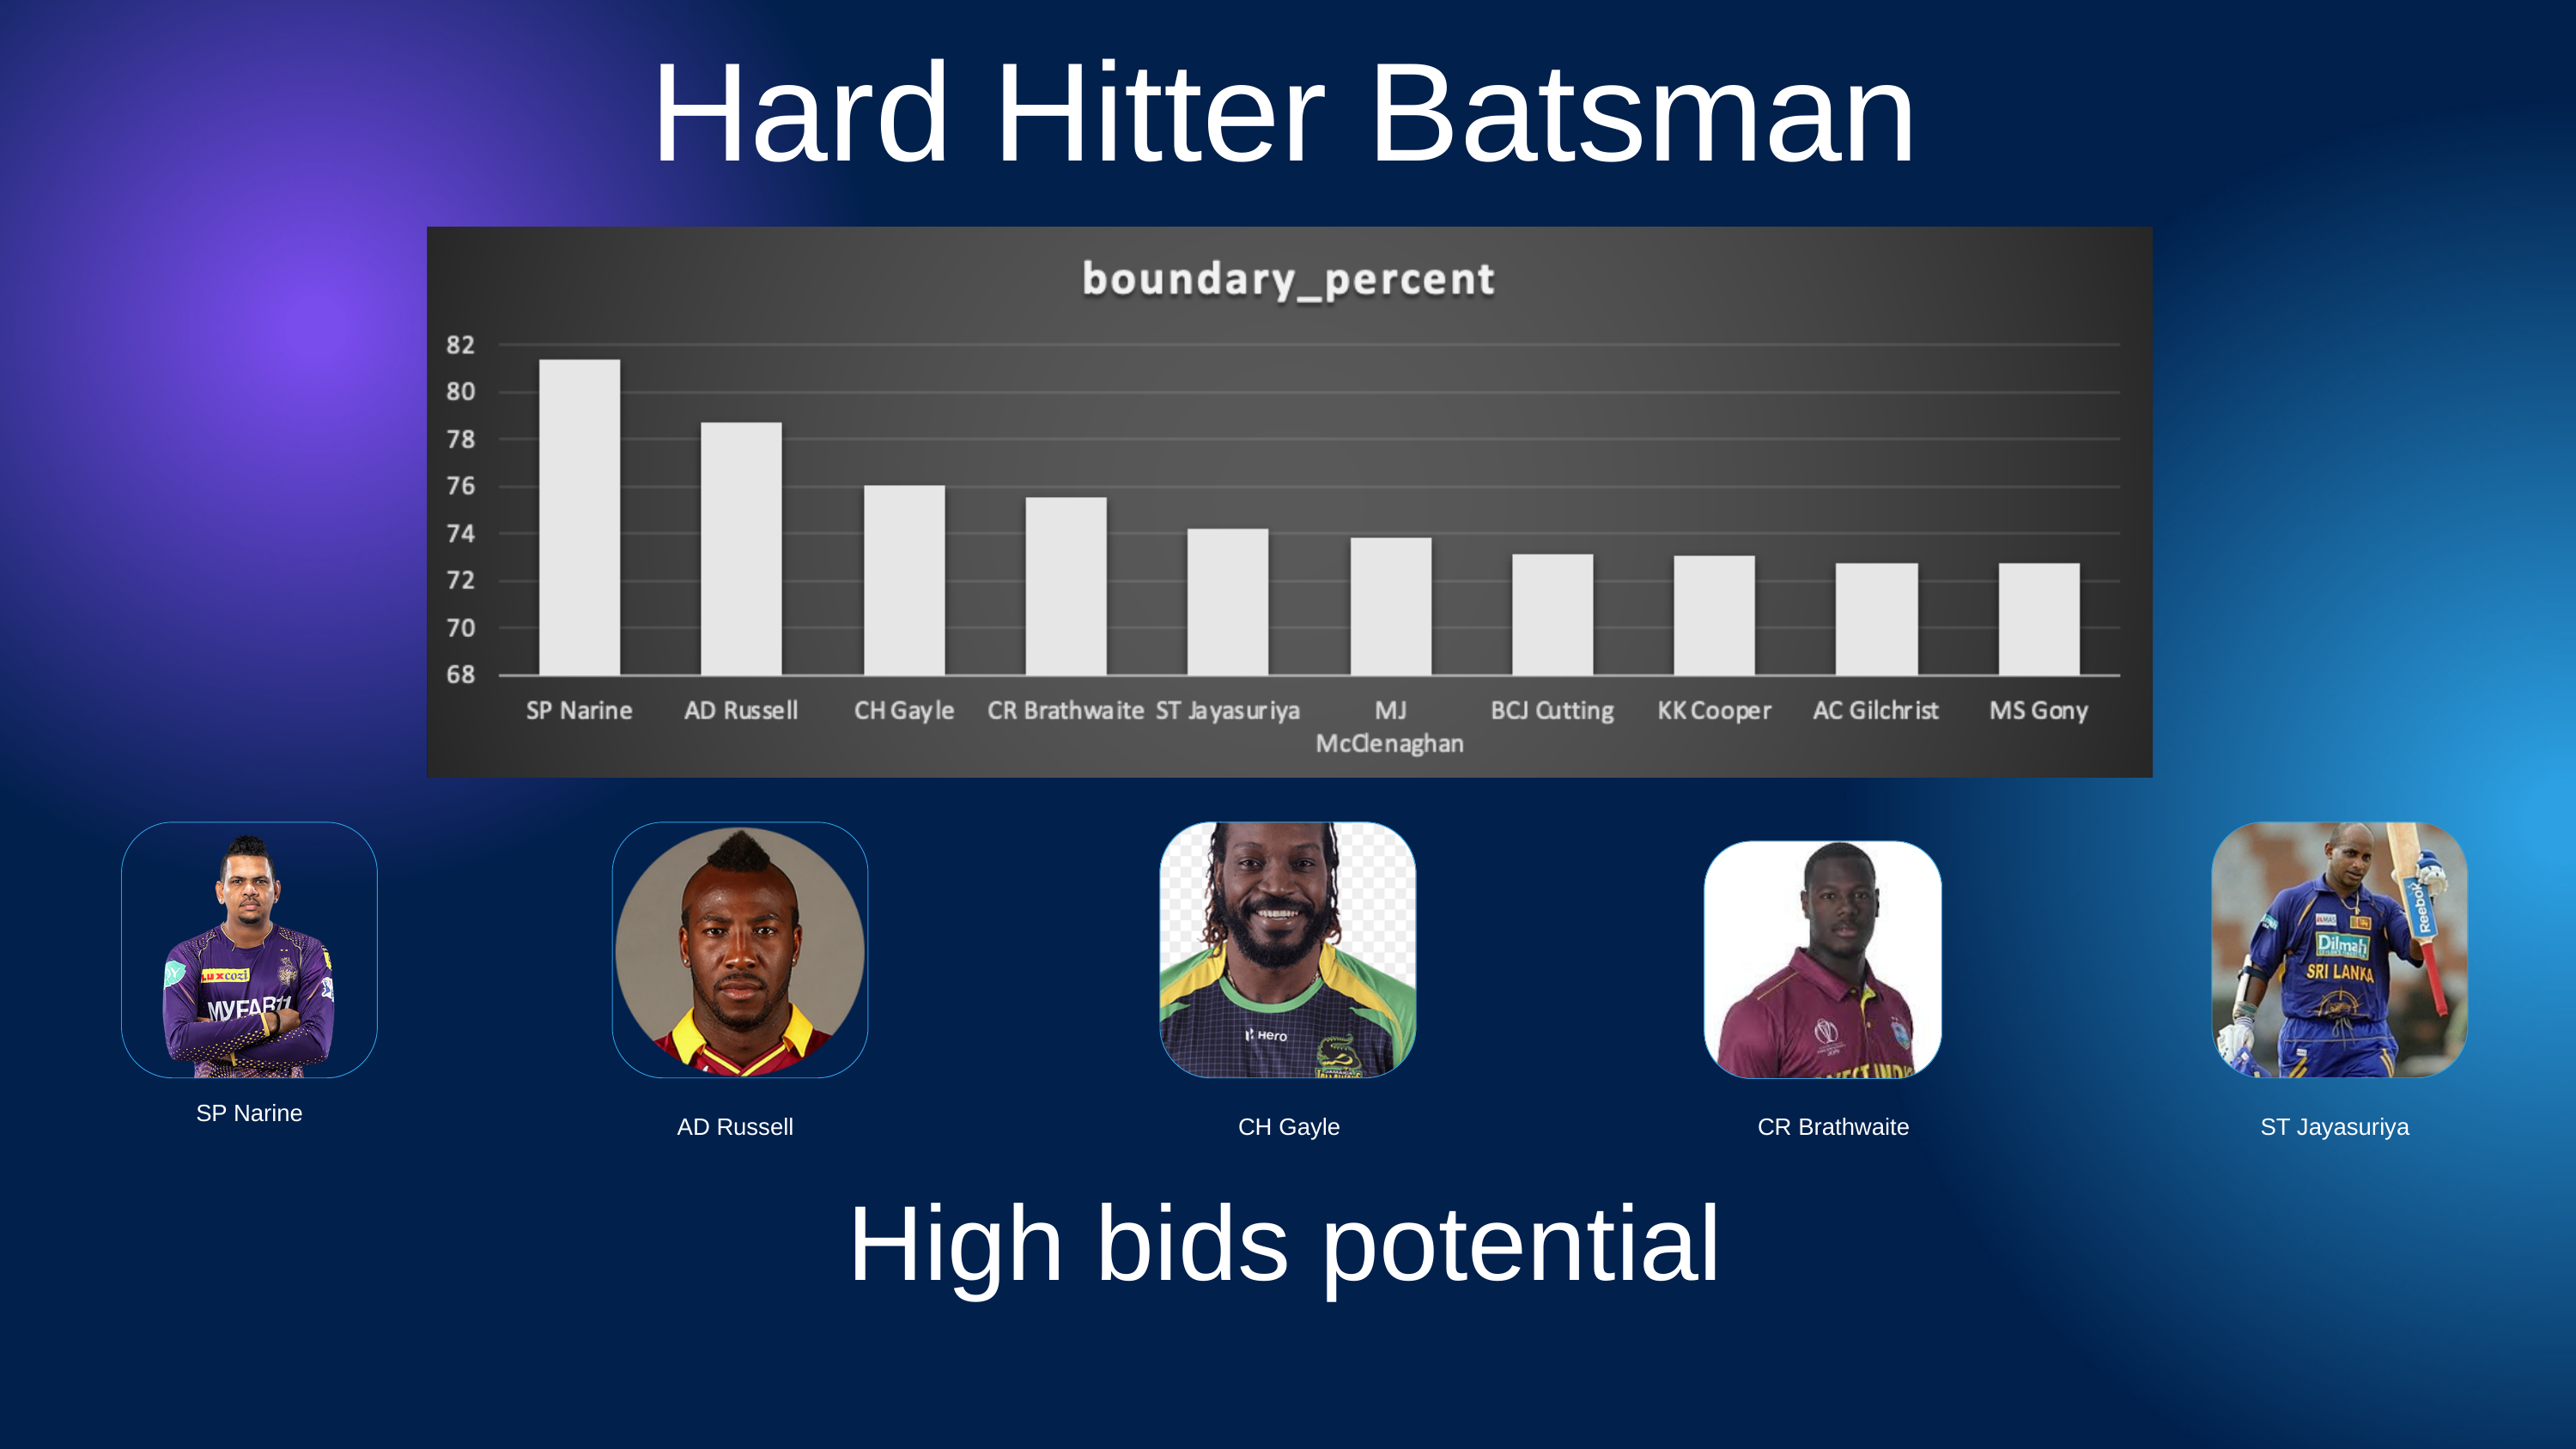

Hard Hitter Batsman

SP Narine
AD Russell
CH Gayle
CR Brathwaite
ST Jayasuriya
High bids potential